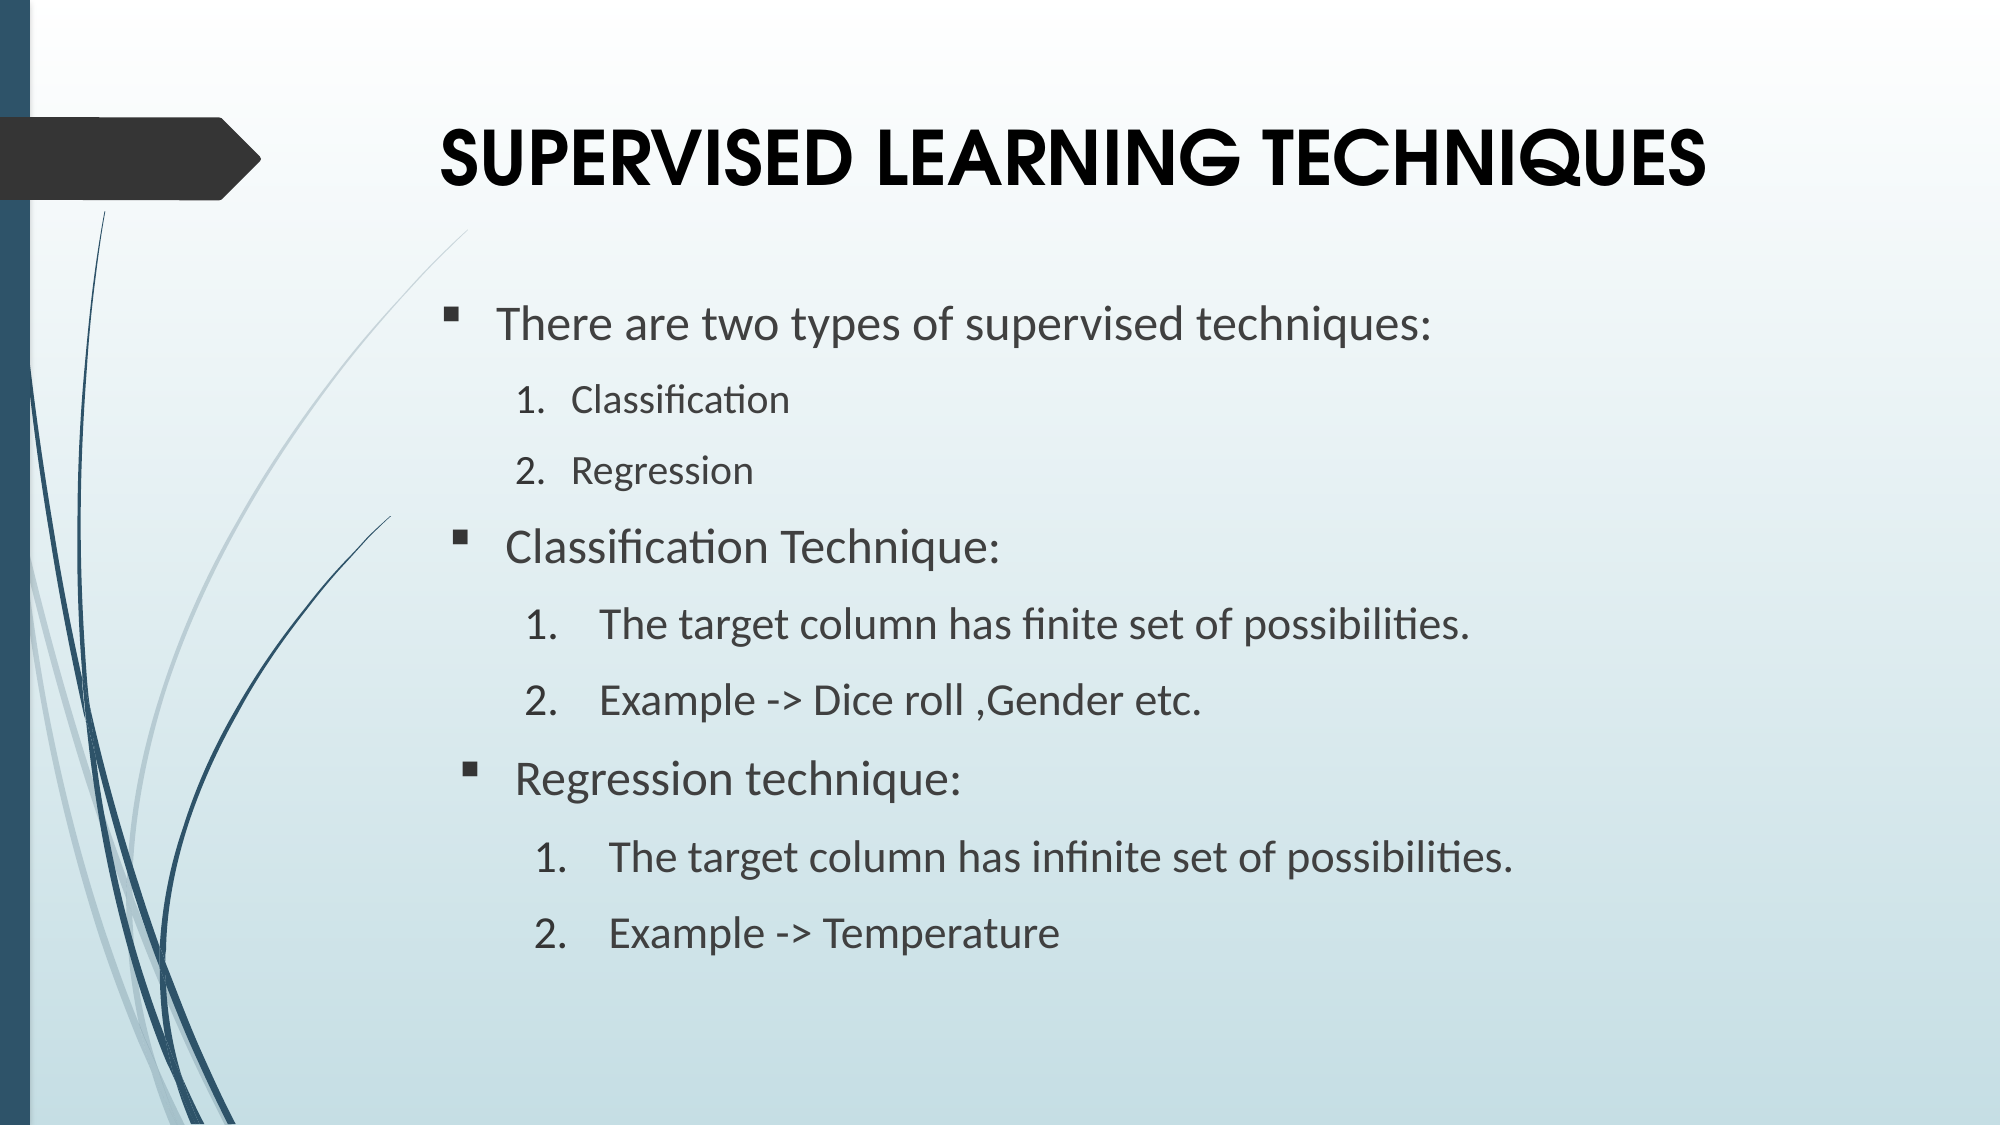

# SUPERVISED LEARNING TECHNIQUES
There are two types of supervised techniques:
Classification
Regression
Classification Technique:
The target column has finite set of possibilities.
Example -> Dice roll ,Gender etc.
Regression technique:
The target column has infinite set of possibilities.
Example -> Temperature